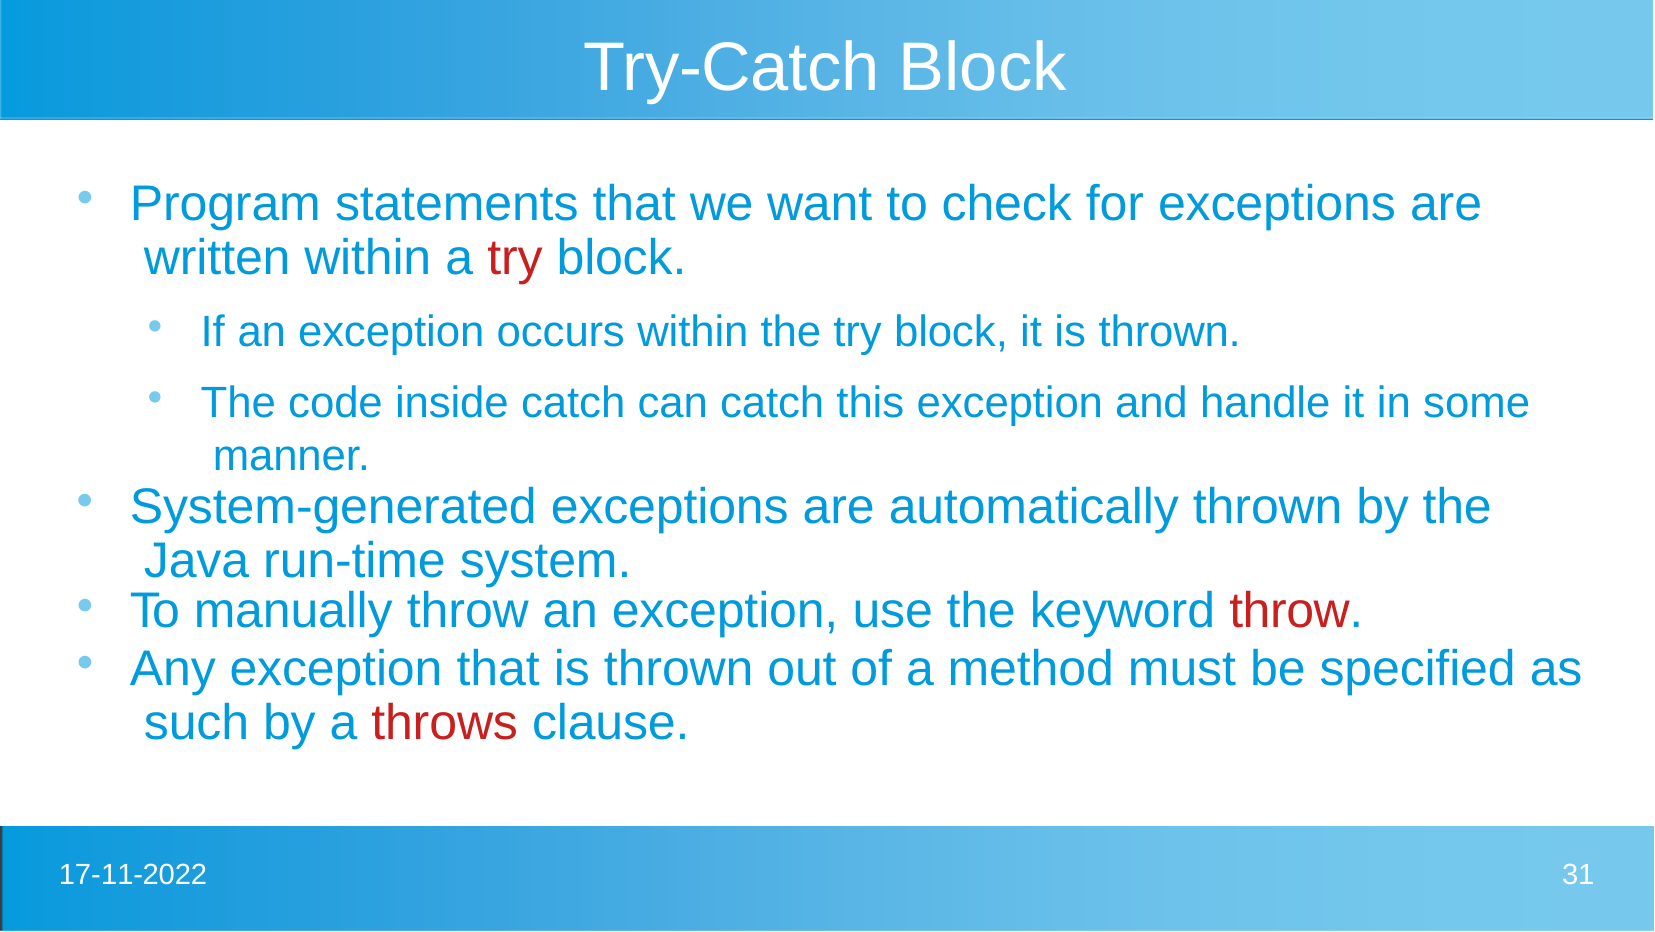

# Try-Catch Block
Program statements that we want to check for exceptions are  written within a try block.
If an exception occurs within the try block, it is thrown.
The code inside catch can catch this exception and handle it in some  manner.
System-generated exceptions are automatically thrown by the  Java run-time system.
To manually throw an exception, use the keyword throw.
Any exception that is thrown out of a method must be specified as  such by a throws clause.
17-11-2022
31